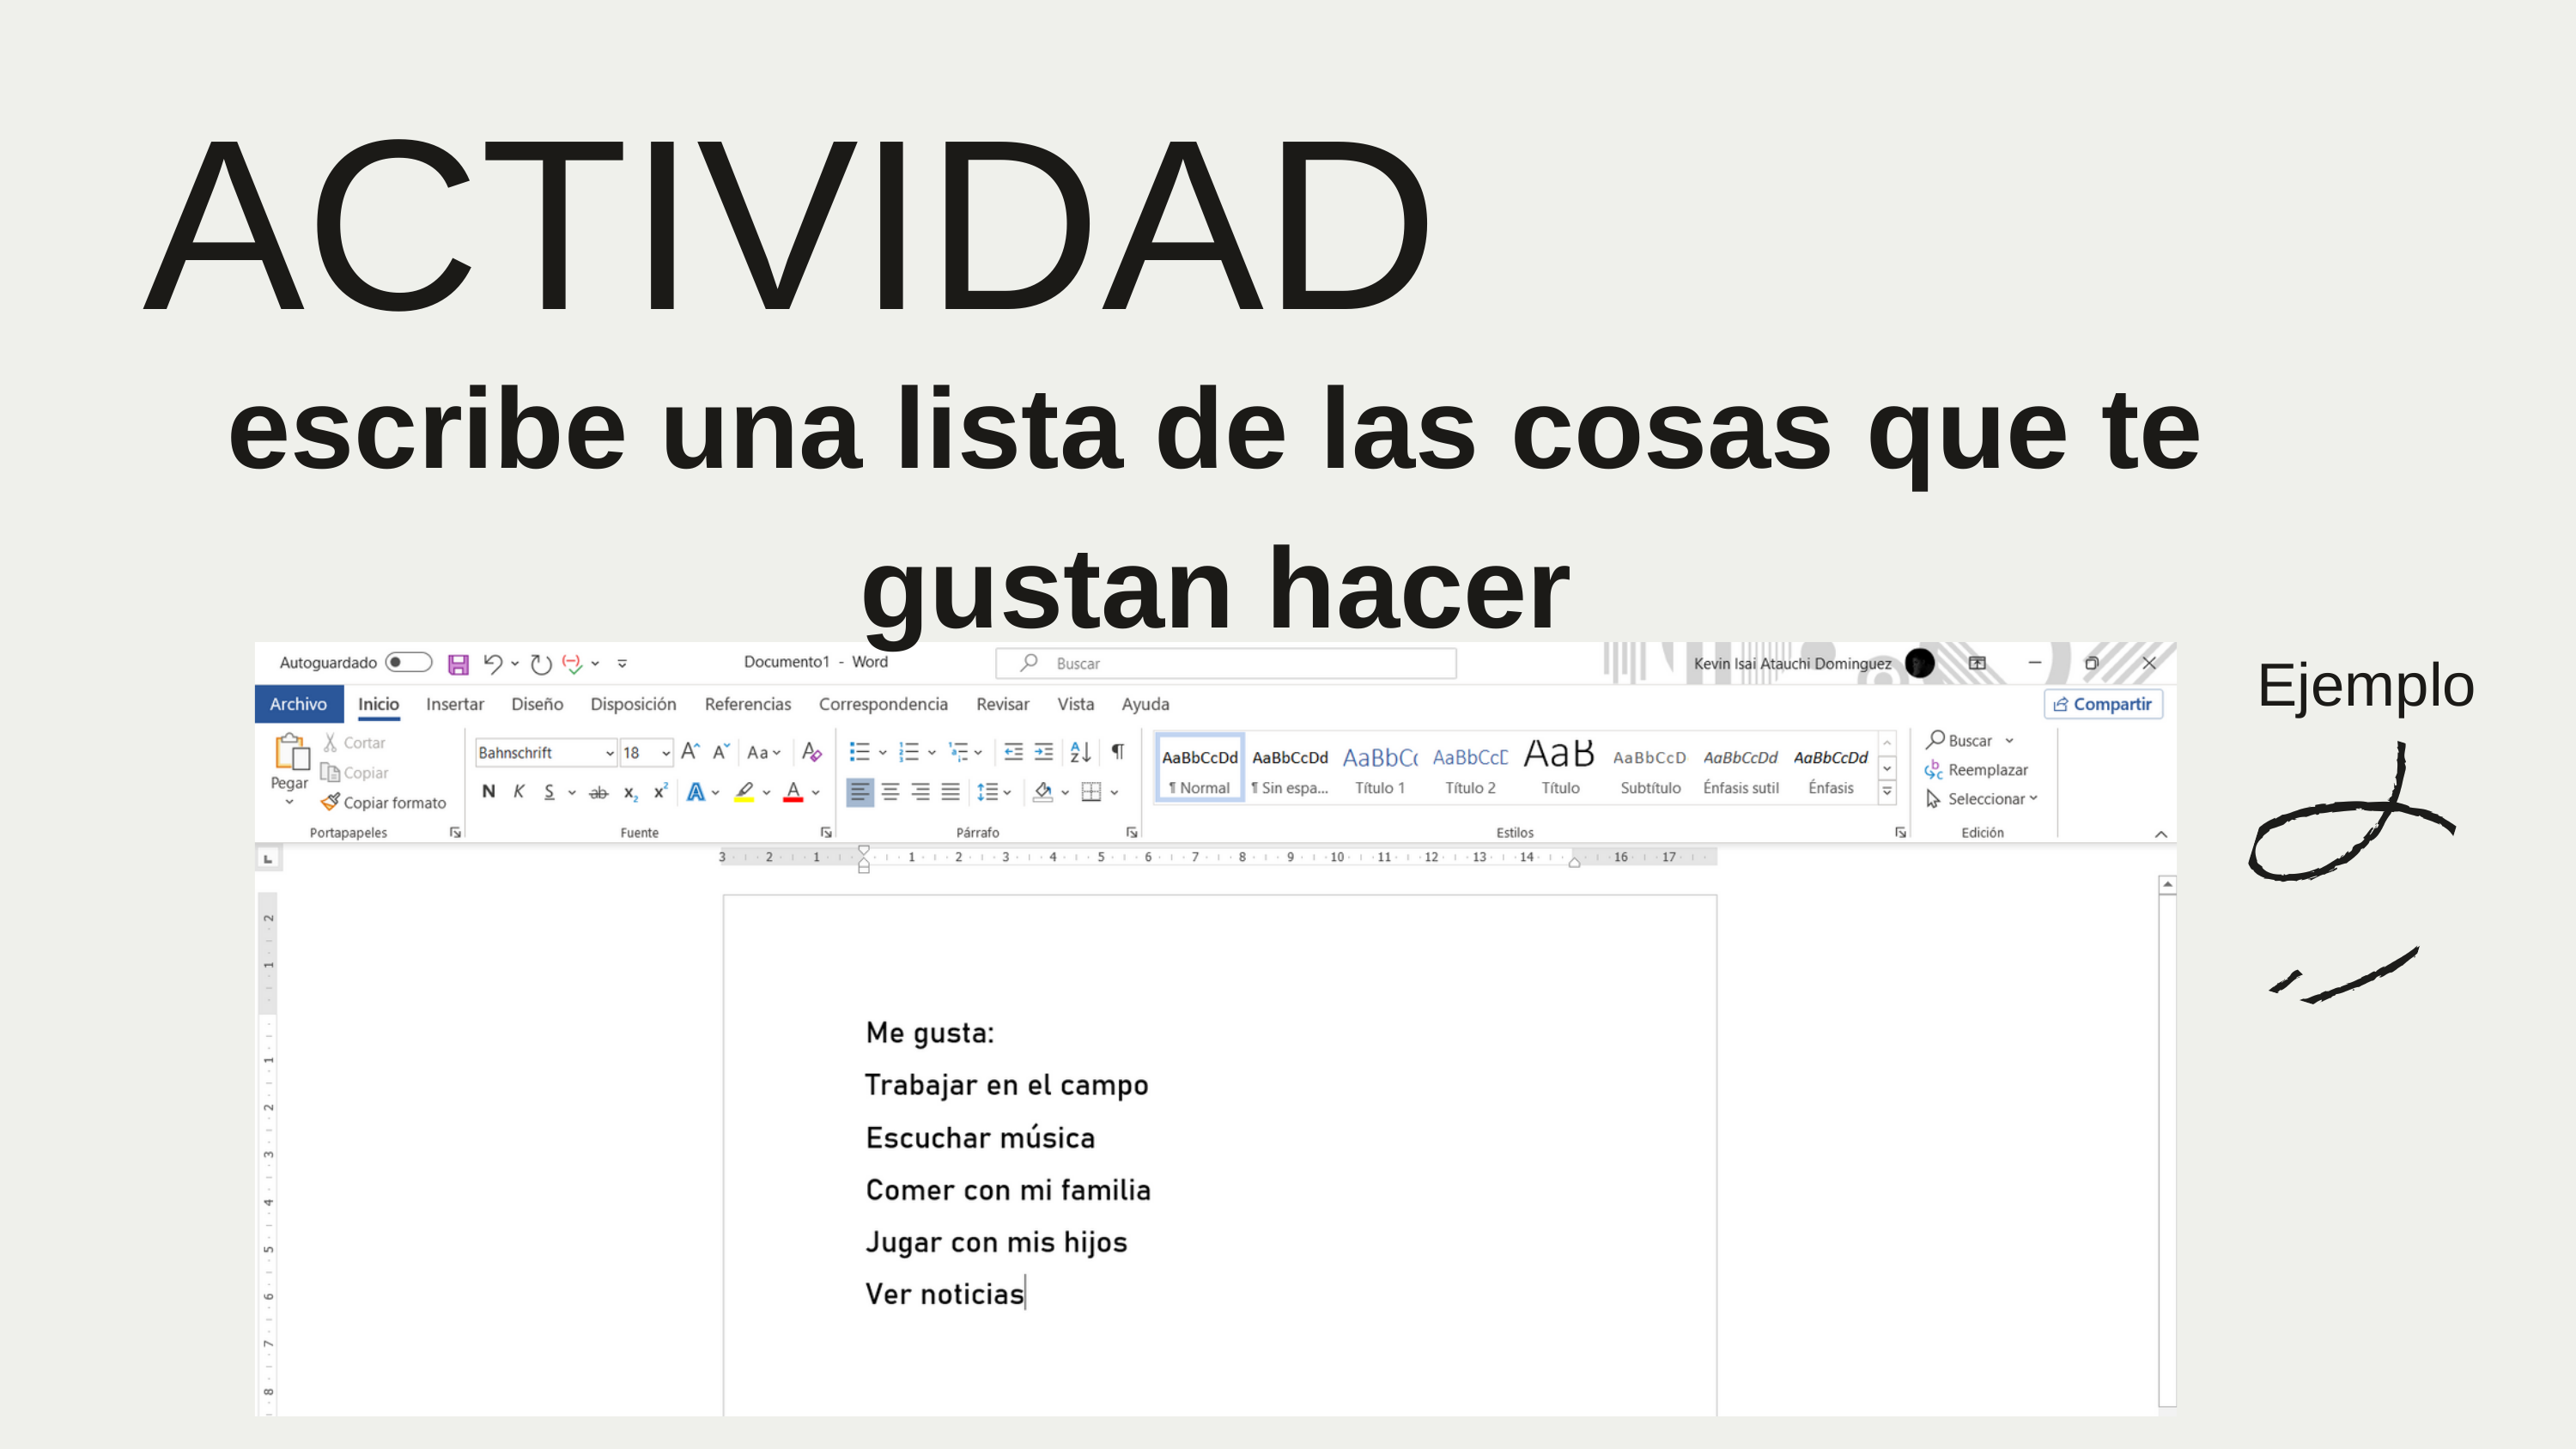

ACTIVIDAD
escribe una lista de las cosas que te gustan hacer
Ejemplo